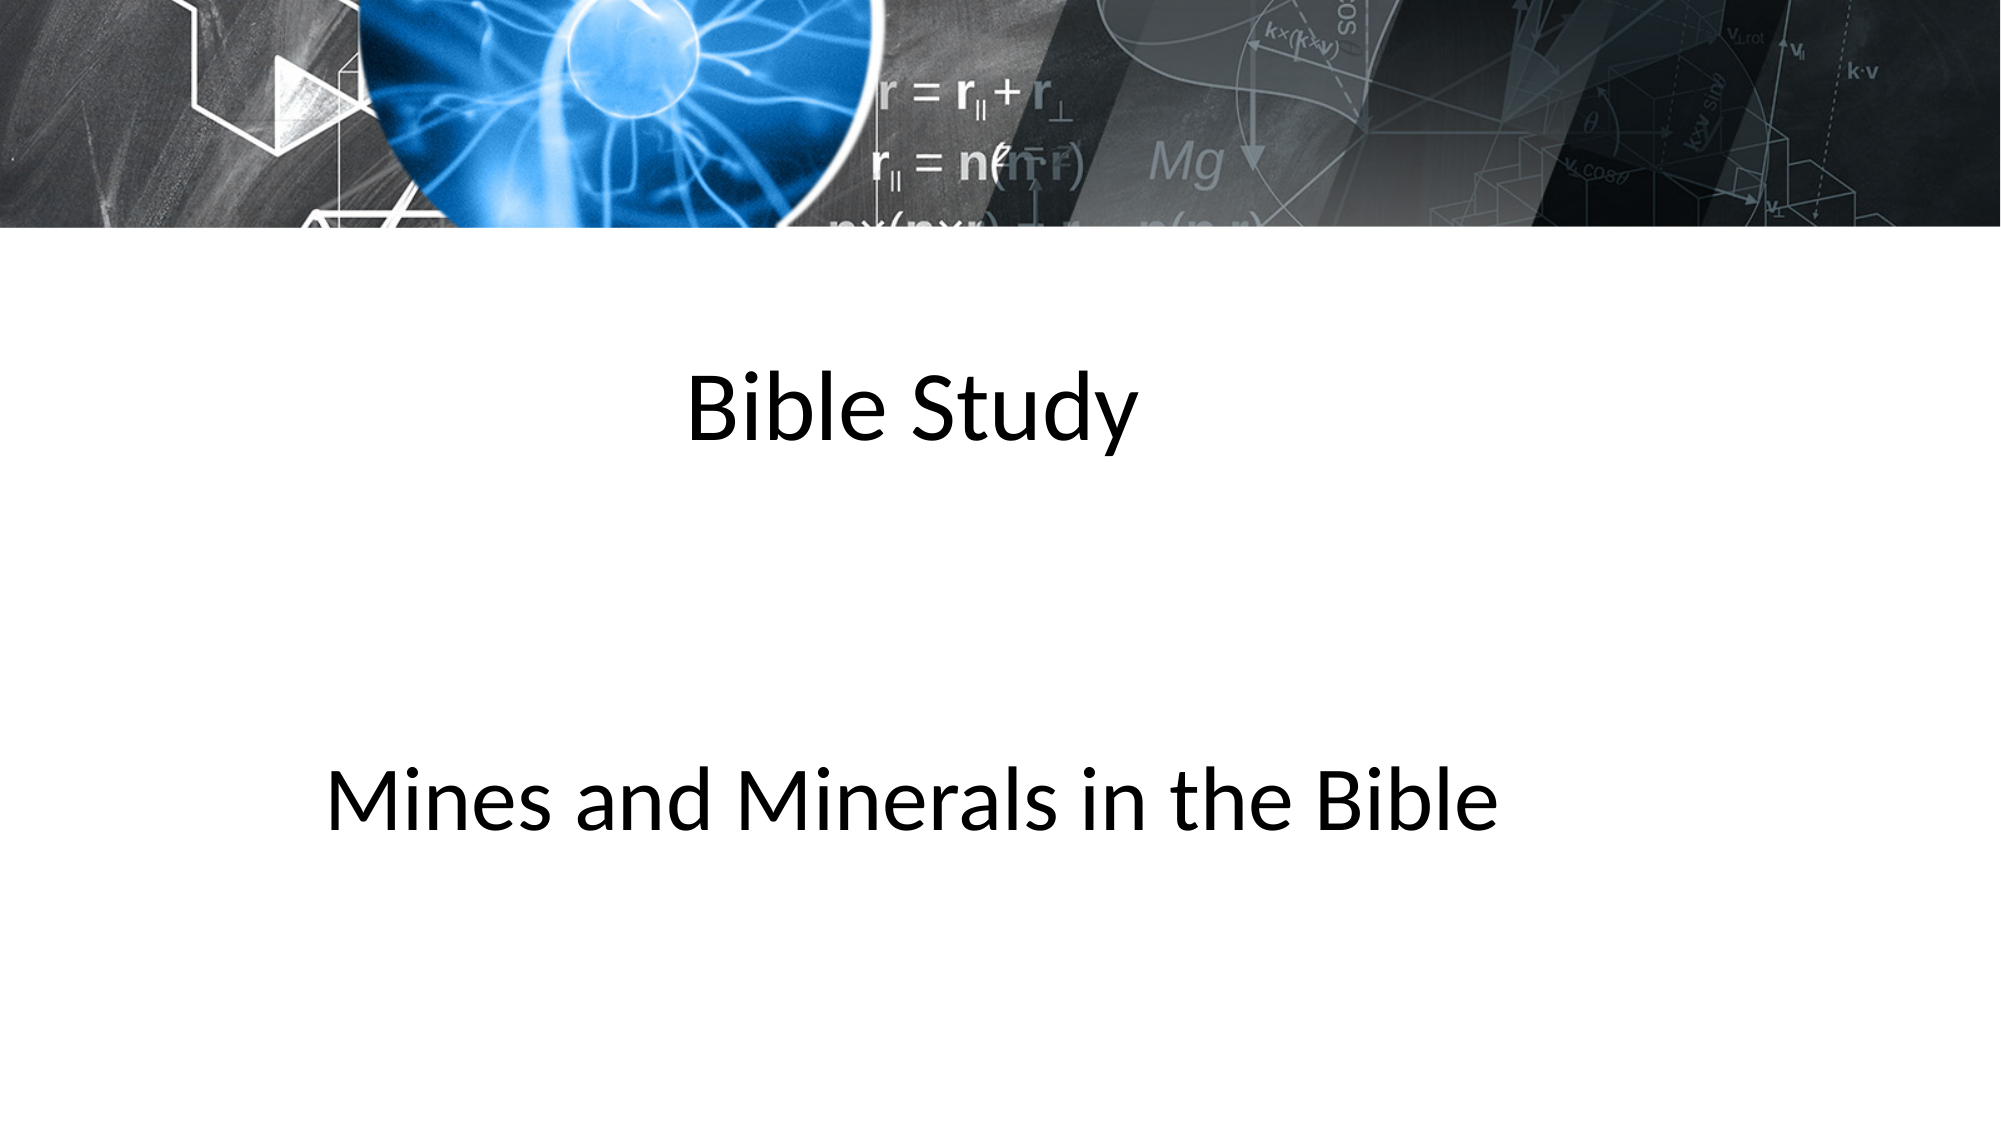

# Bible Study
Mines and Minerals in the Bible